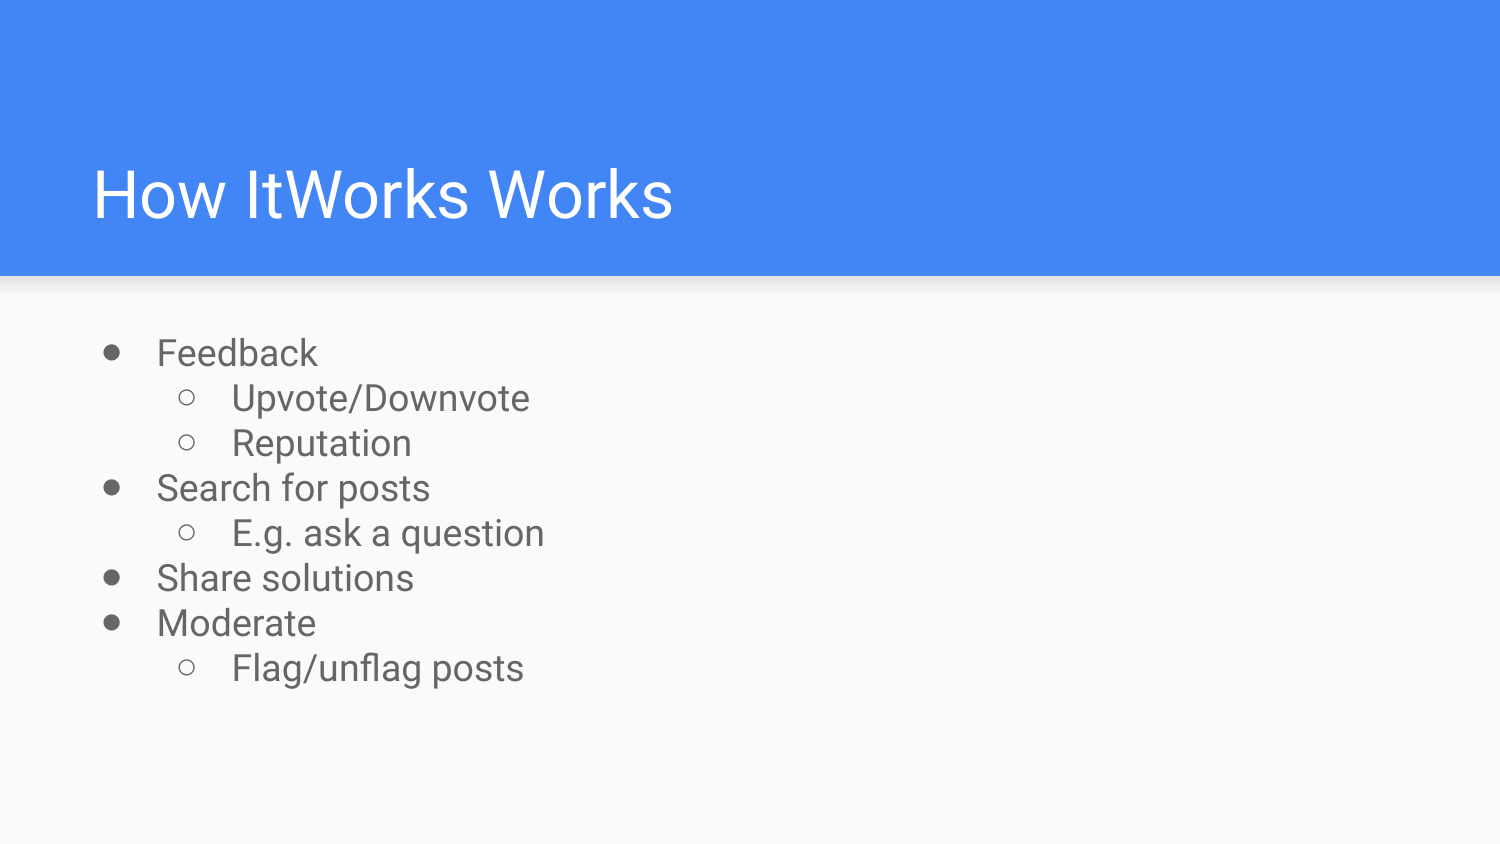

# How ItWorks Works
Feedback
Upvote/Downvote
Reputation
Search for posts
E.g. ask a question
Share solutions
Moderate
Flag/unflag posts